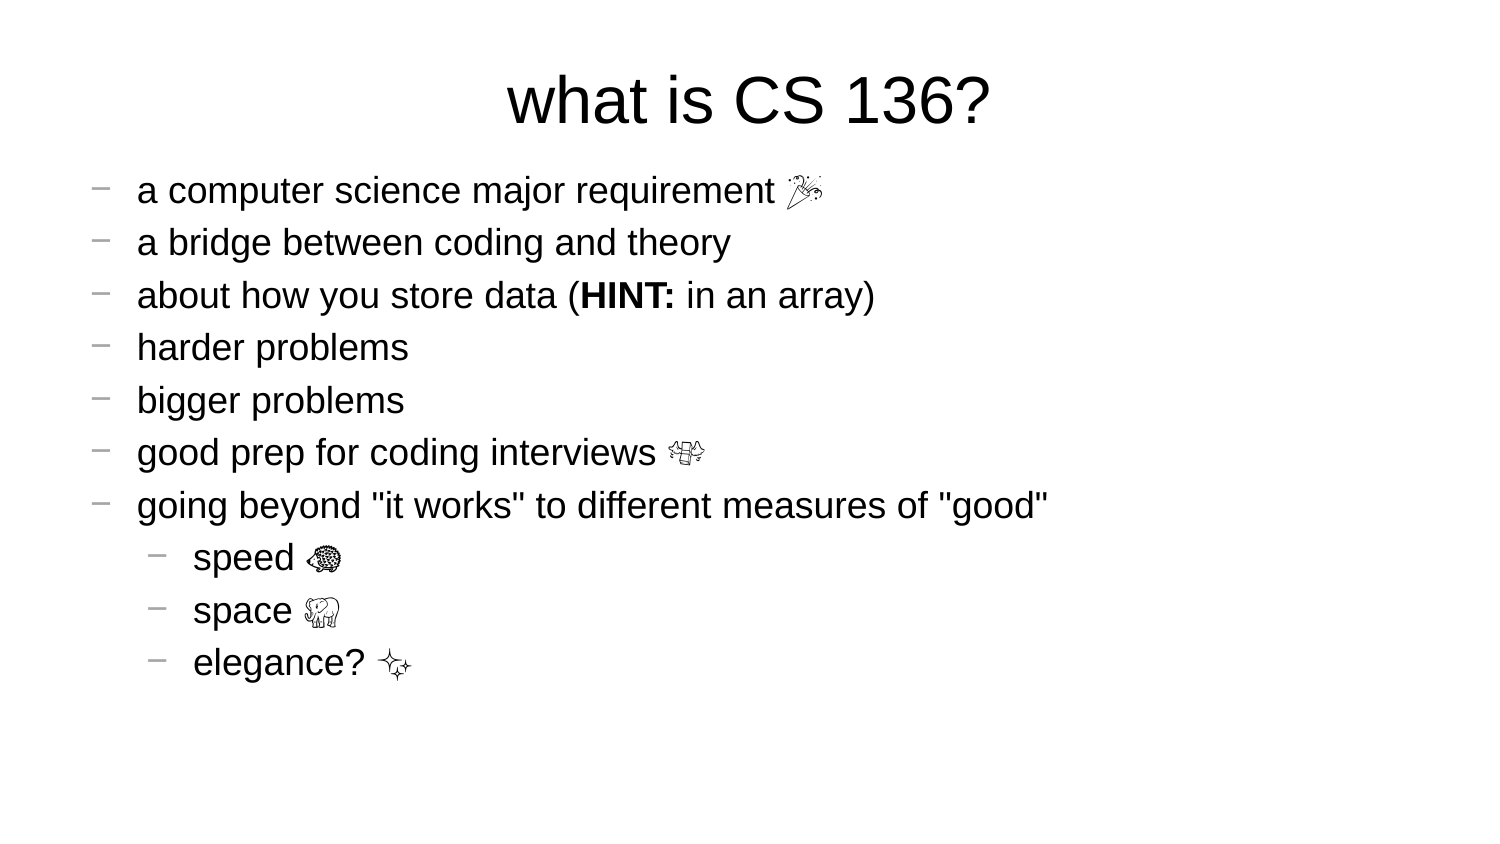

# what is CS 136?
a computer science major requirement 🎉
a bridge between coding and theory
about how you store data (HINT: in an array)
harder problems
bigger problems
good prep for coding interviews 💸
going beyond "it works" to different measures of "good"
speed 🦔
space 🐘
elegance? ✨